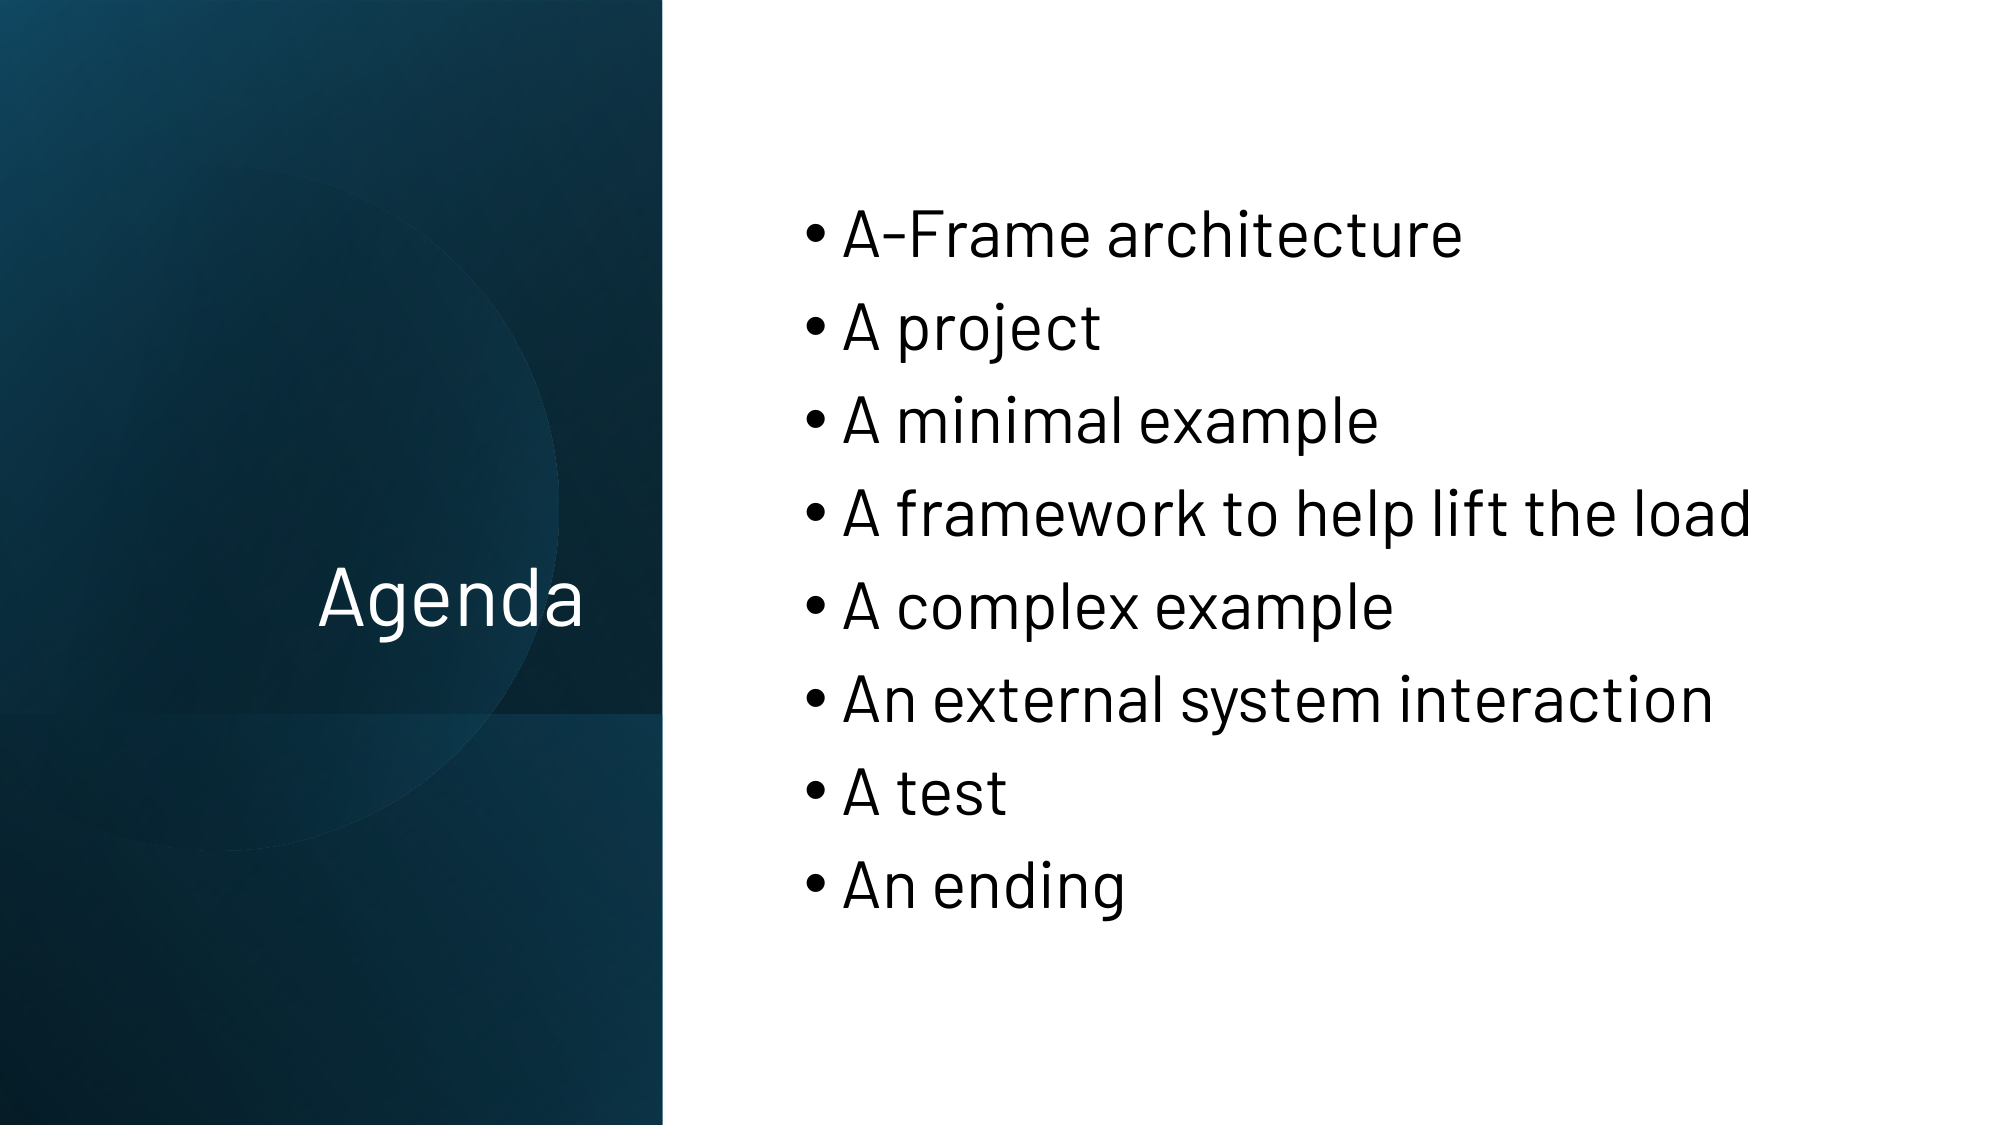

# Agenda
A-Frame architecture
A project
A minimal example
A framework to help lift the load
A complex example
An external system interaction
A test
An ending